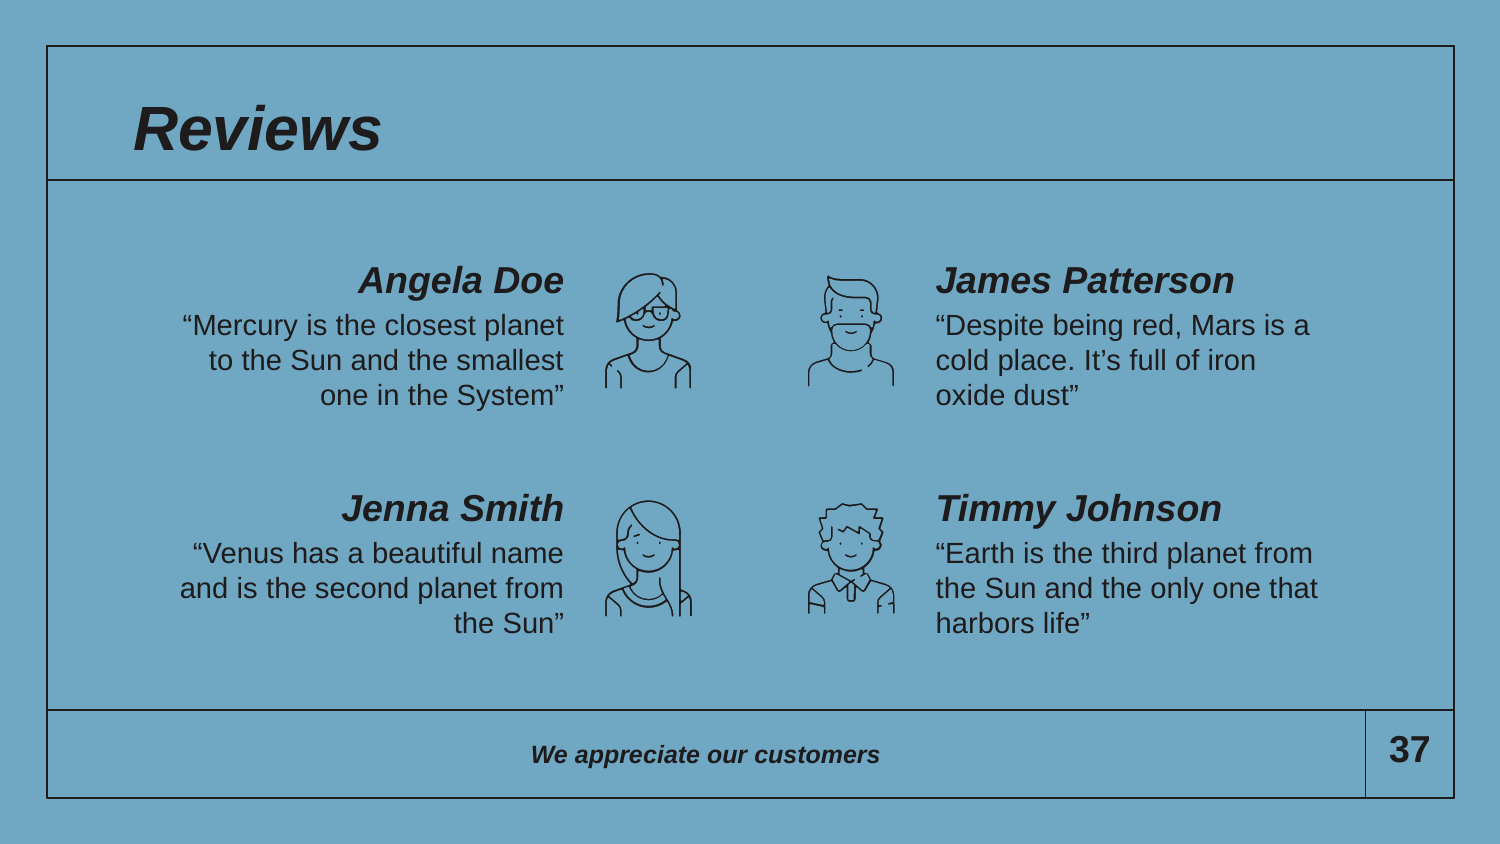

Reviews
# Angela Doe
James Patterson

“Mercury is the closest planet to the Sun and the smallest one in the System”
“Despite being red, Mars is a cold place. It’s full of iron oxide dust”

Jenna Smith
Timmy Johnson

“Venus has a beautiful name and is the second planet from the Sun”
“Earth is the third planet from the Sun and the only one that harbors life”
We appreciate our customers
37